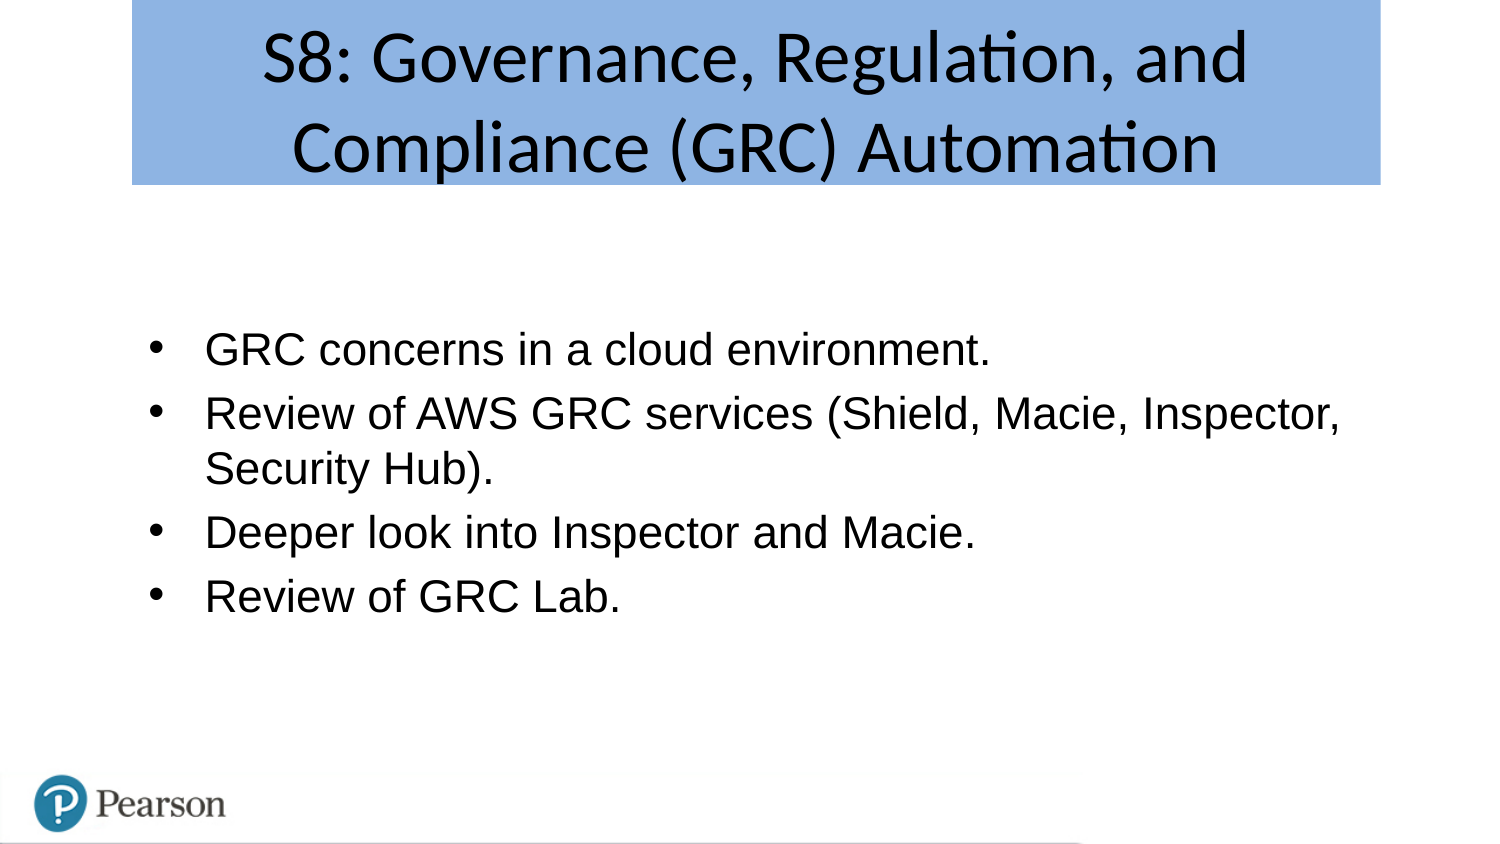

S8: Governance, Regulation, and Compliance (GRC) Automation

GRC concerns in a cloud environment.
Review of AWS GRC services (Shield, Macie, Inspector, Security Hub).
Deeper look into Inspector and Macie.
Review of GRC Lab.